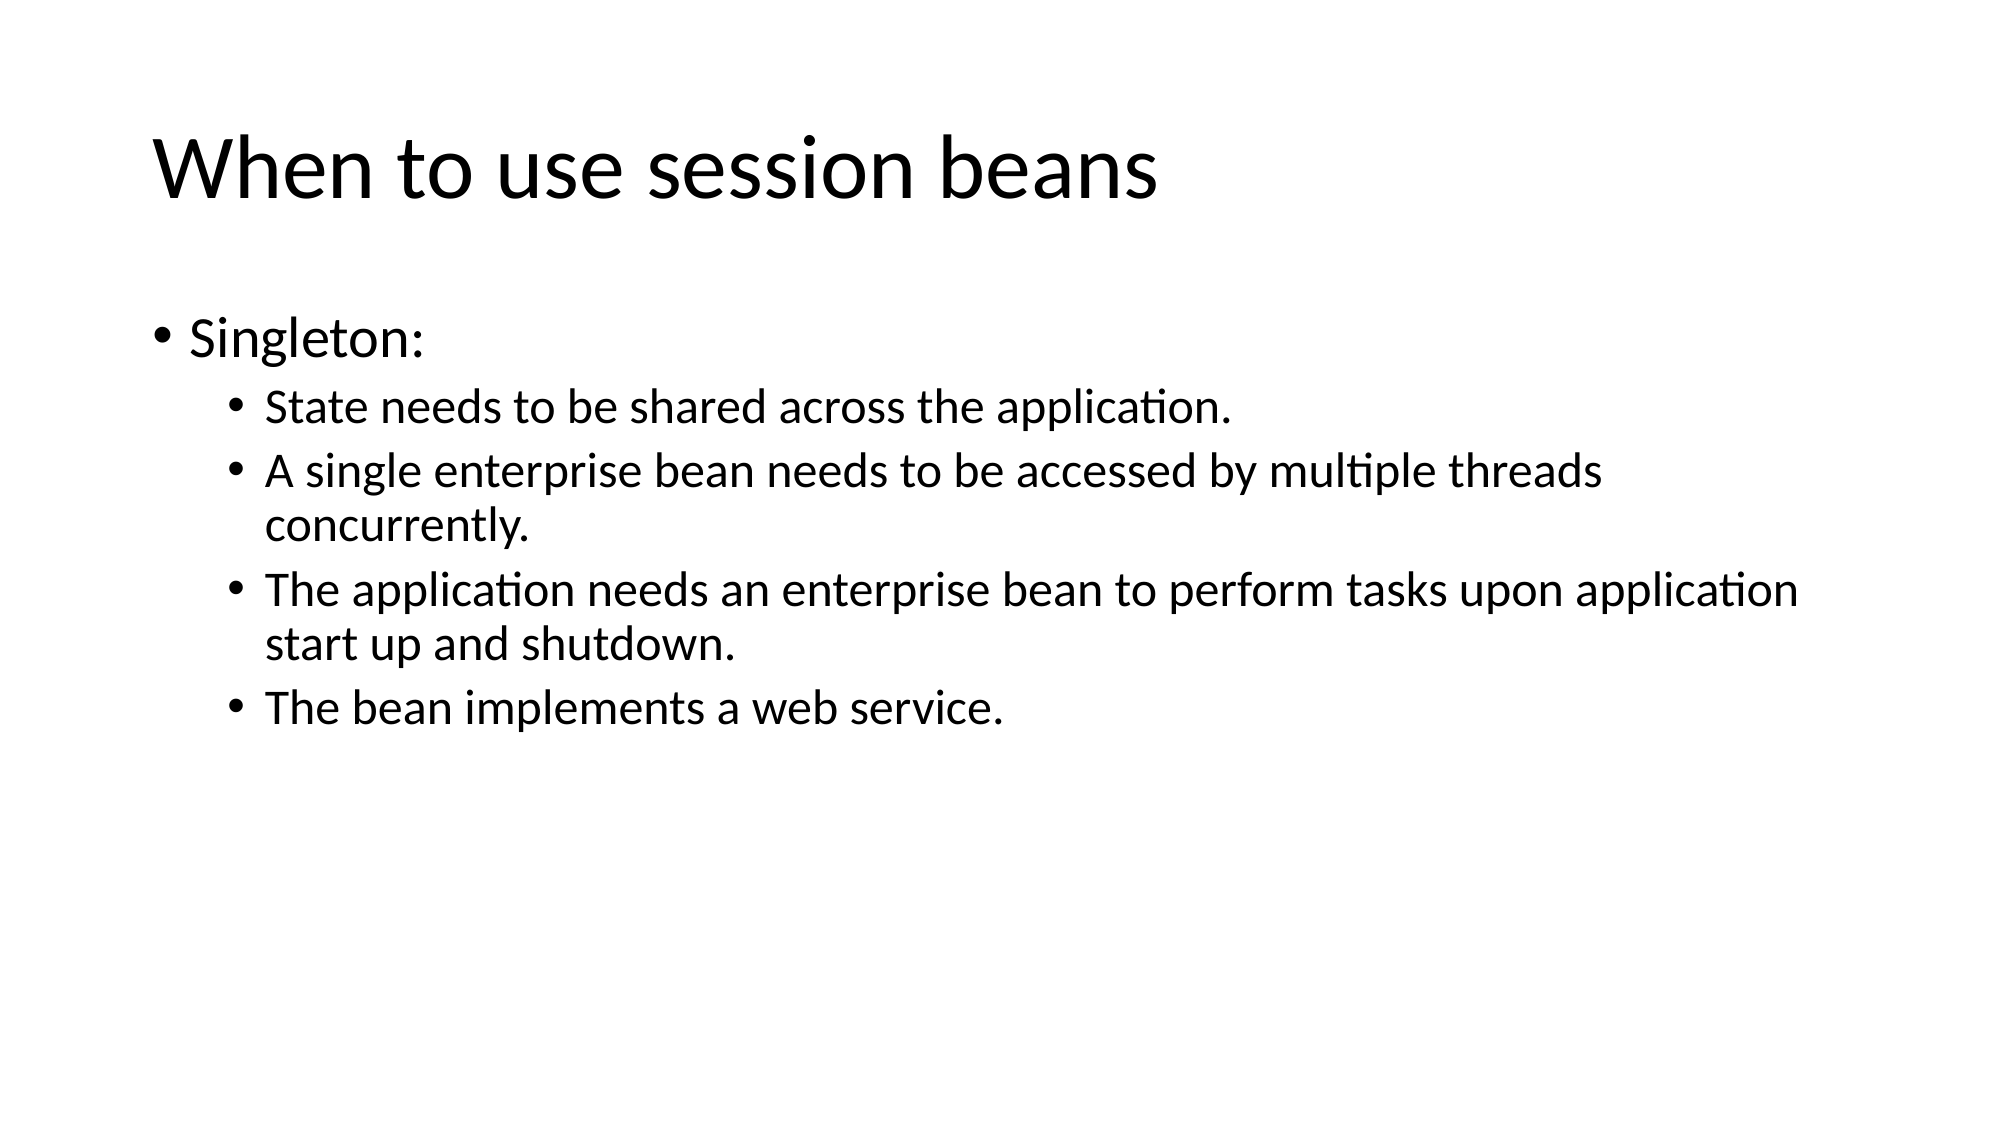

# When to use session beans
Singleton:
State needs to be shared across the application.
A single enterprise bean needs to be accessed by multiple threads concurrently.
The application needs an enterprise bean to perform tasks upon application start up and shutdown.
The bean implements a web service.